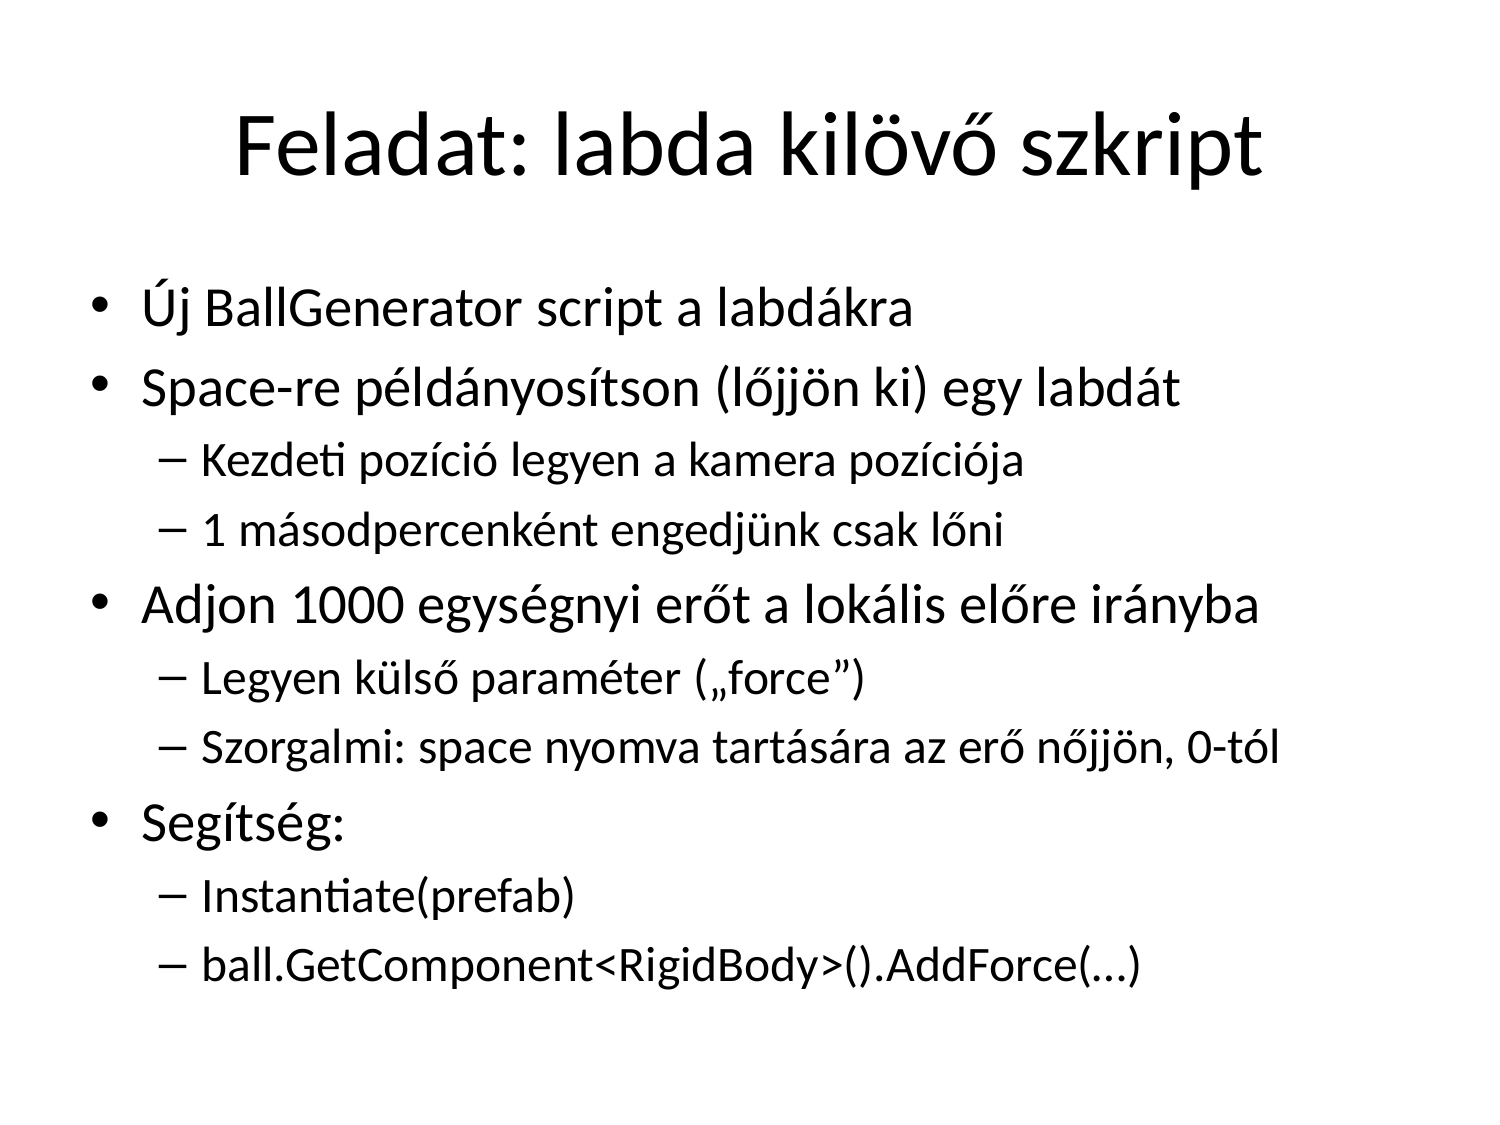

# Feladat: labda kilövő szkript
Új BallGenerator script a labdákra
Space-re példányosítson (lőjjön ki) egy labdát
Kezdeti pozíció legyen a kamera pozíciója
1 másodpercenként engedjünk csak lőni
Adjon 1000 egységnyi erőt a lokális előre irányba
Legyen külső paraméter („force”)
Szorgalmi: space nyomva tartására az erő nőjjön, 0-tól
Segítség:
Instantiate(prefab)
ball.GetComponent<RigidBody>().AddForce(…)